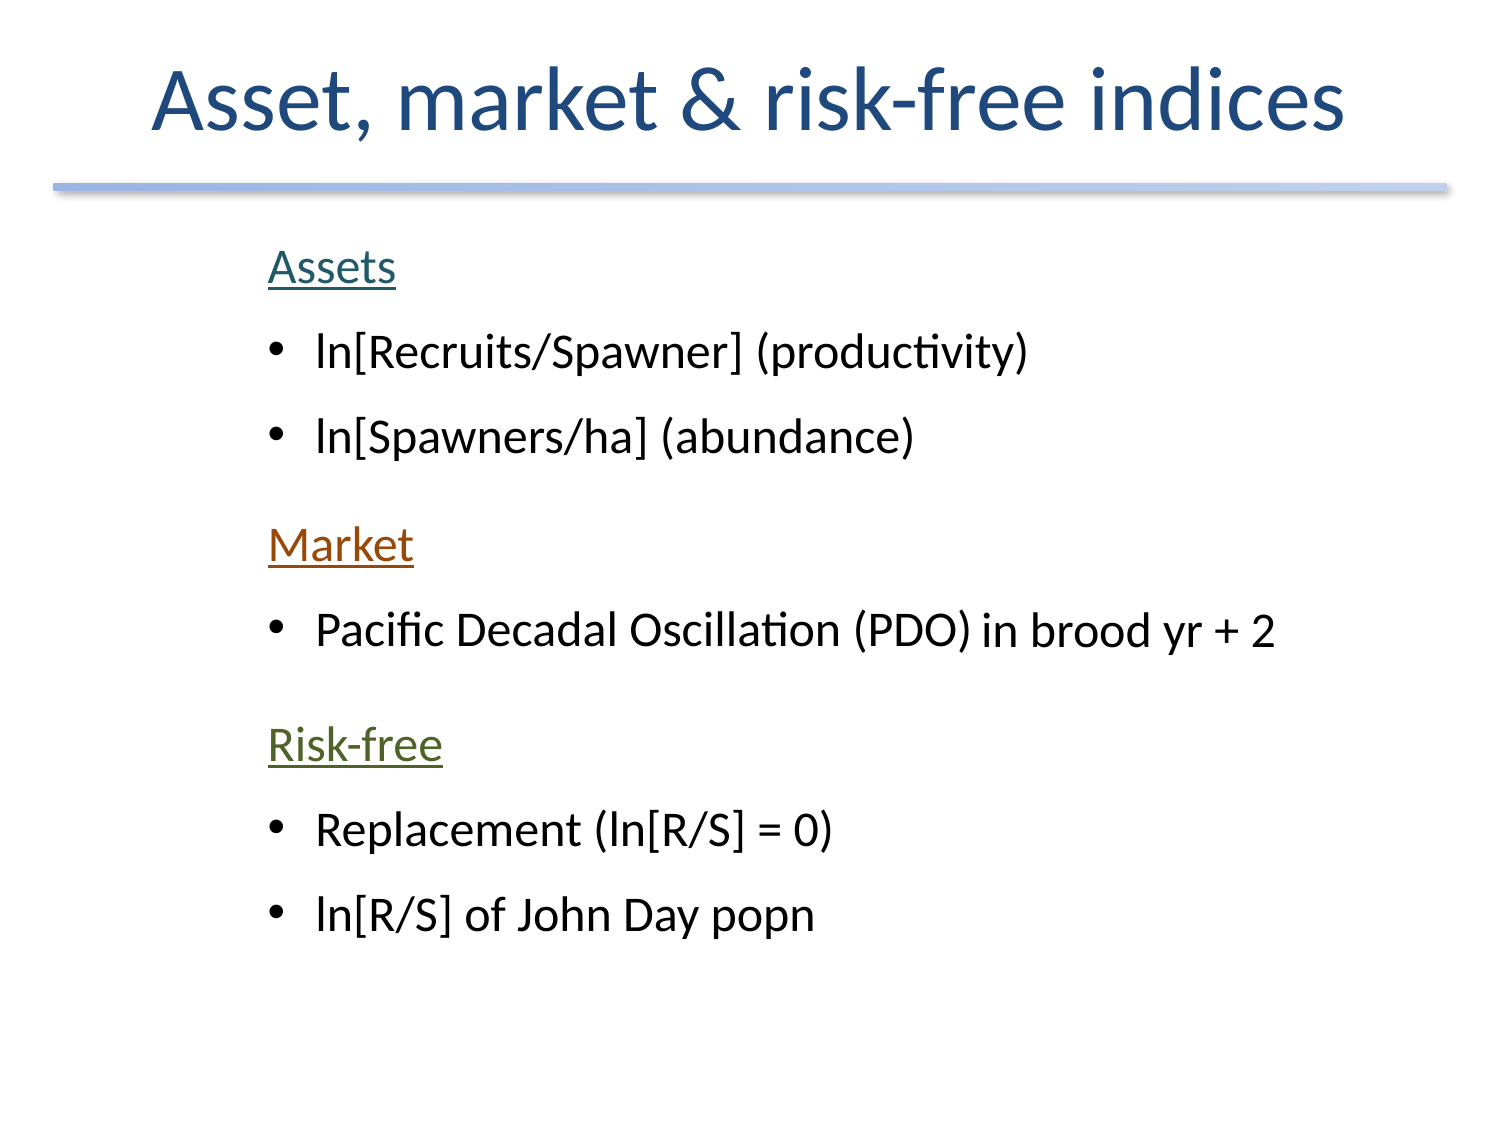

# Asset, market & risk-free indices

Assets
ln[Recruits/Spawner] (productivity)
ln[Spawners/ha] (abundance)
Market
Pacific Decadal Oscillation (PDO)
in brood yr + 2
Risk-free
Replacement (ln[R/S] = 0)
ln[R/S] of John Day popn